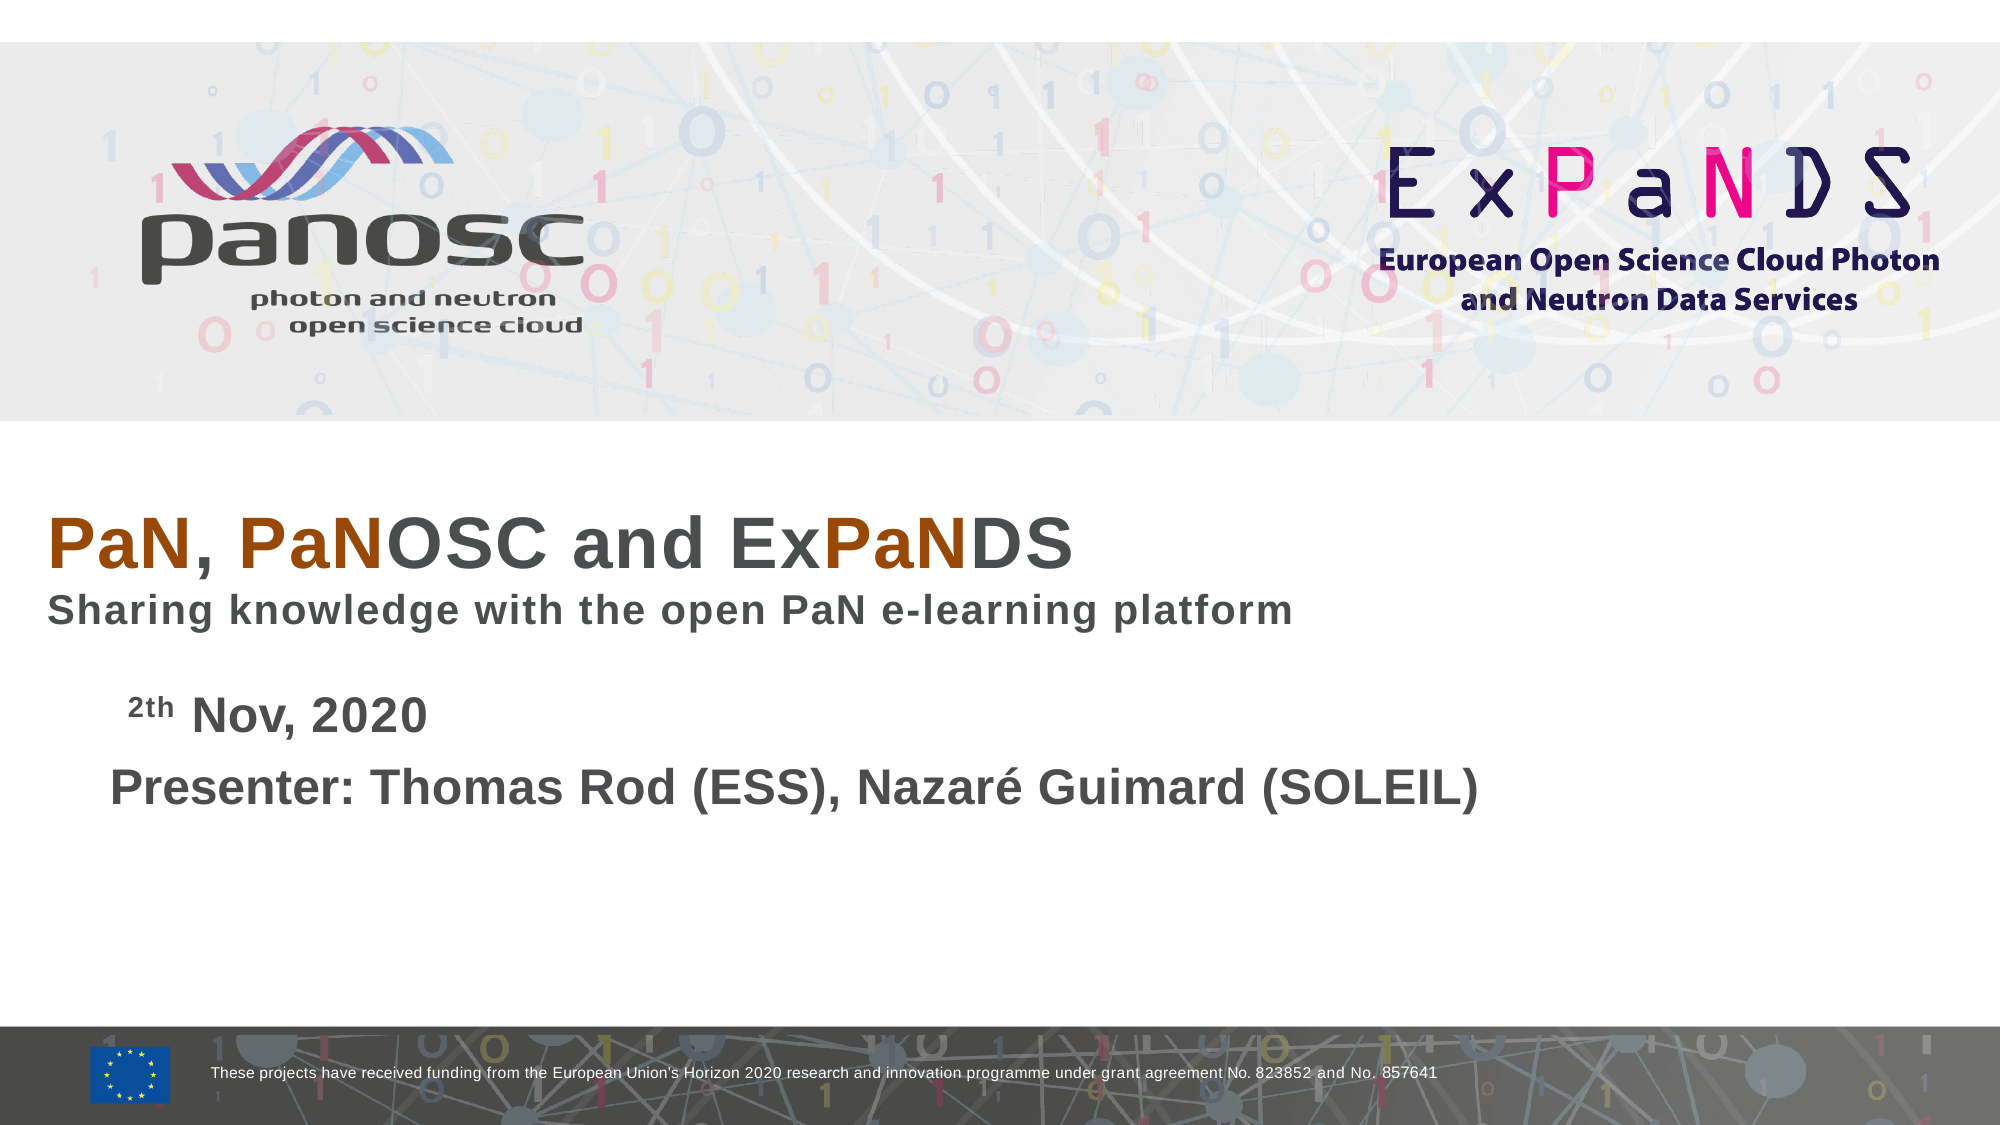

# PaN, PaNOSC and ExPaNDS Sharing knowledge with the open PaN e-learning platform
  2th Nov, 2020
Presenter: Thomas Rod (ESS), Nazaré Guimard (SOLEIL)